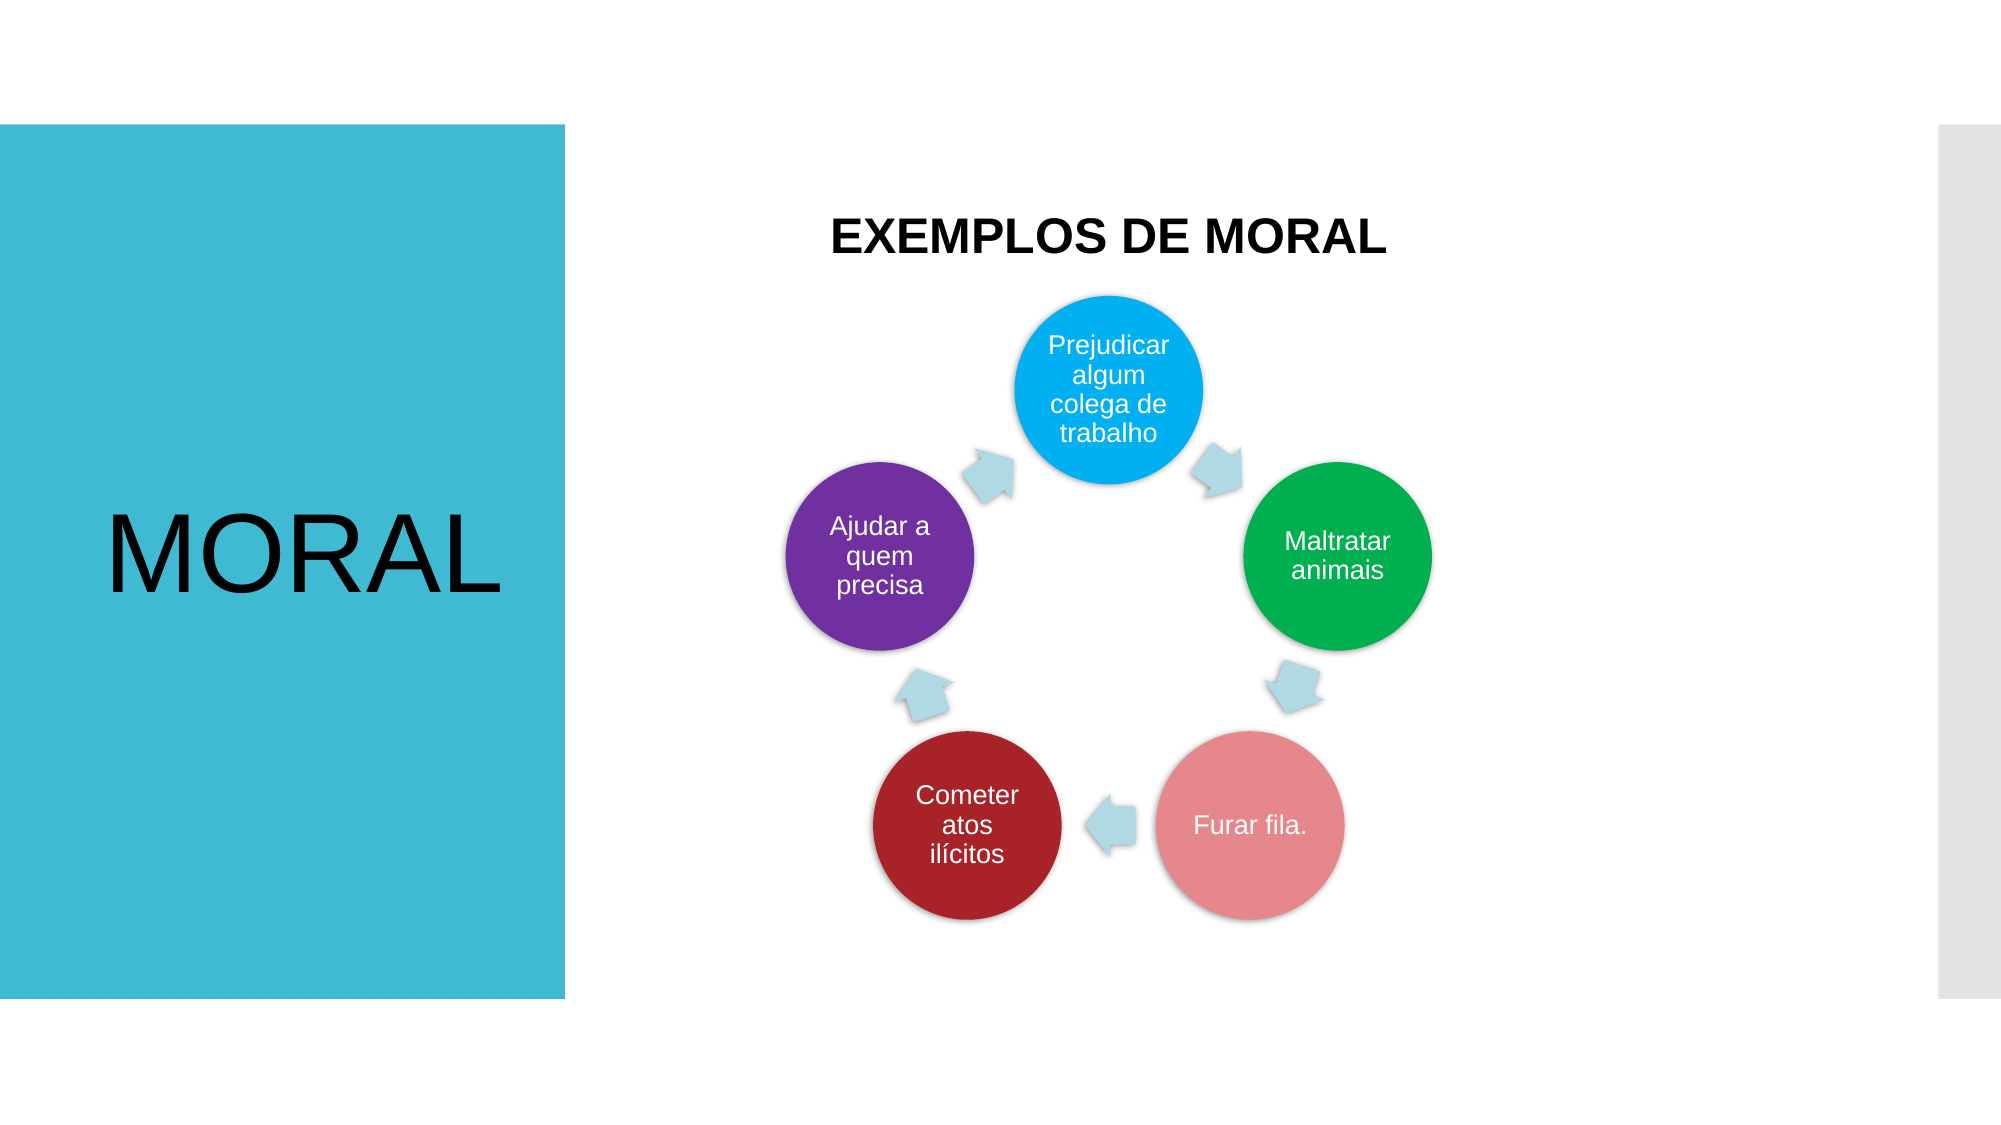

EXEMPLOS DE MORAL
Prejudicar algum colega de trabalho

Maltratar animais

Furar fila.

Cometer atos ilícitos

Ajudar a quem precisa

MORAL